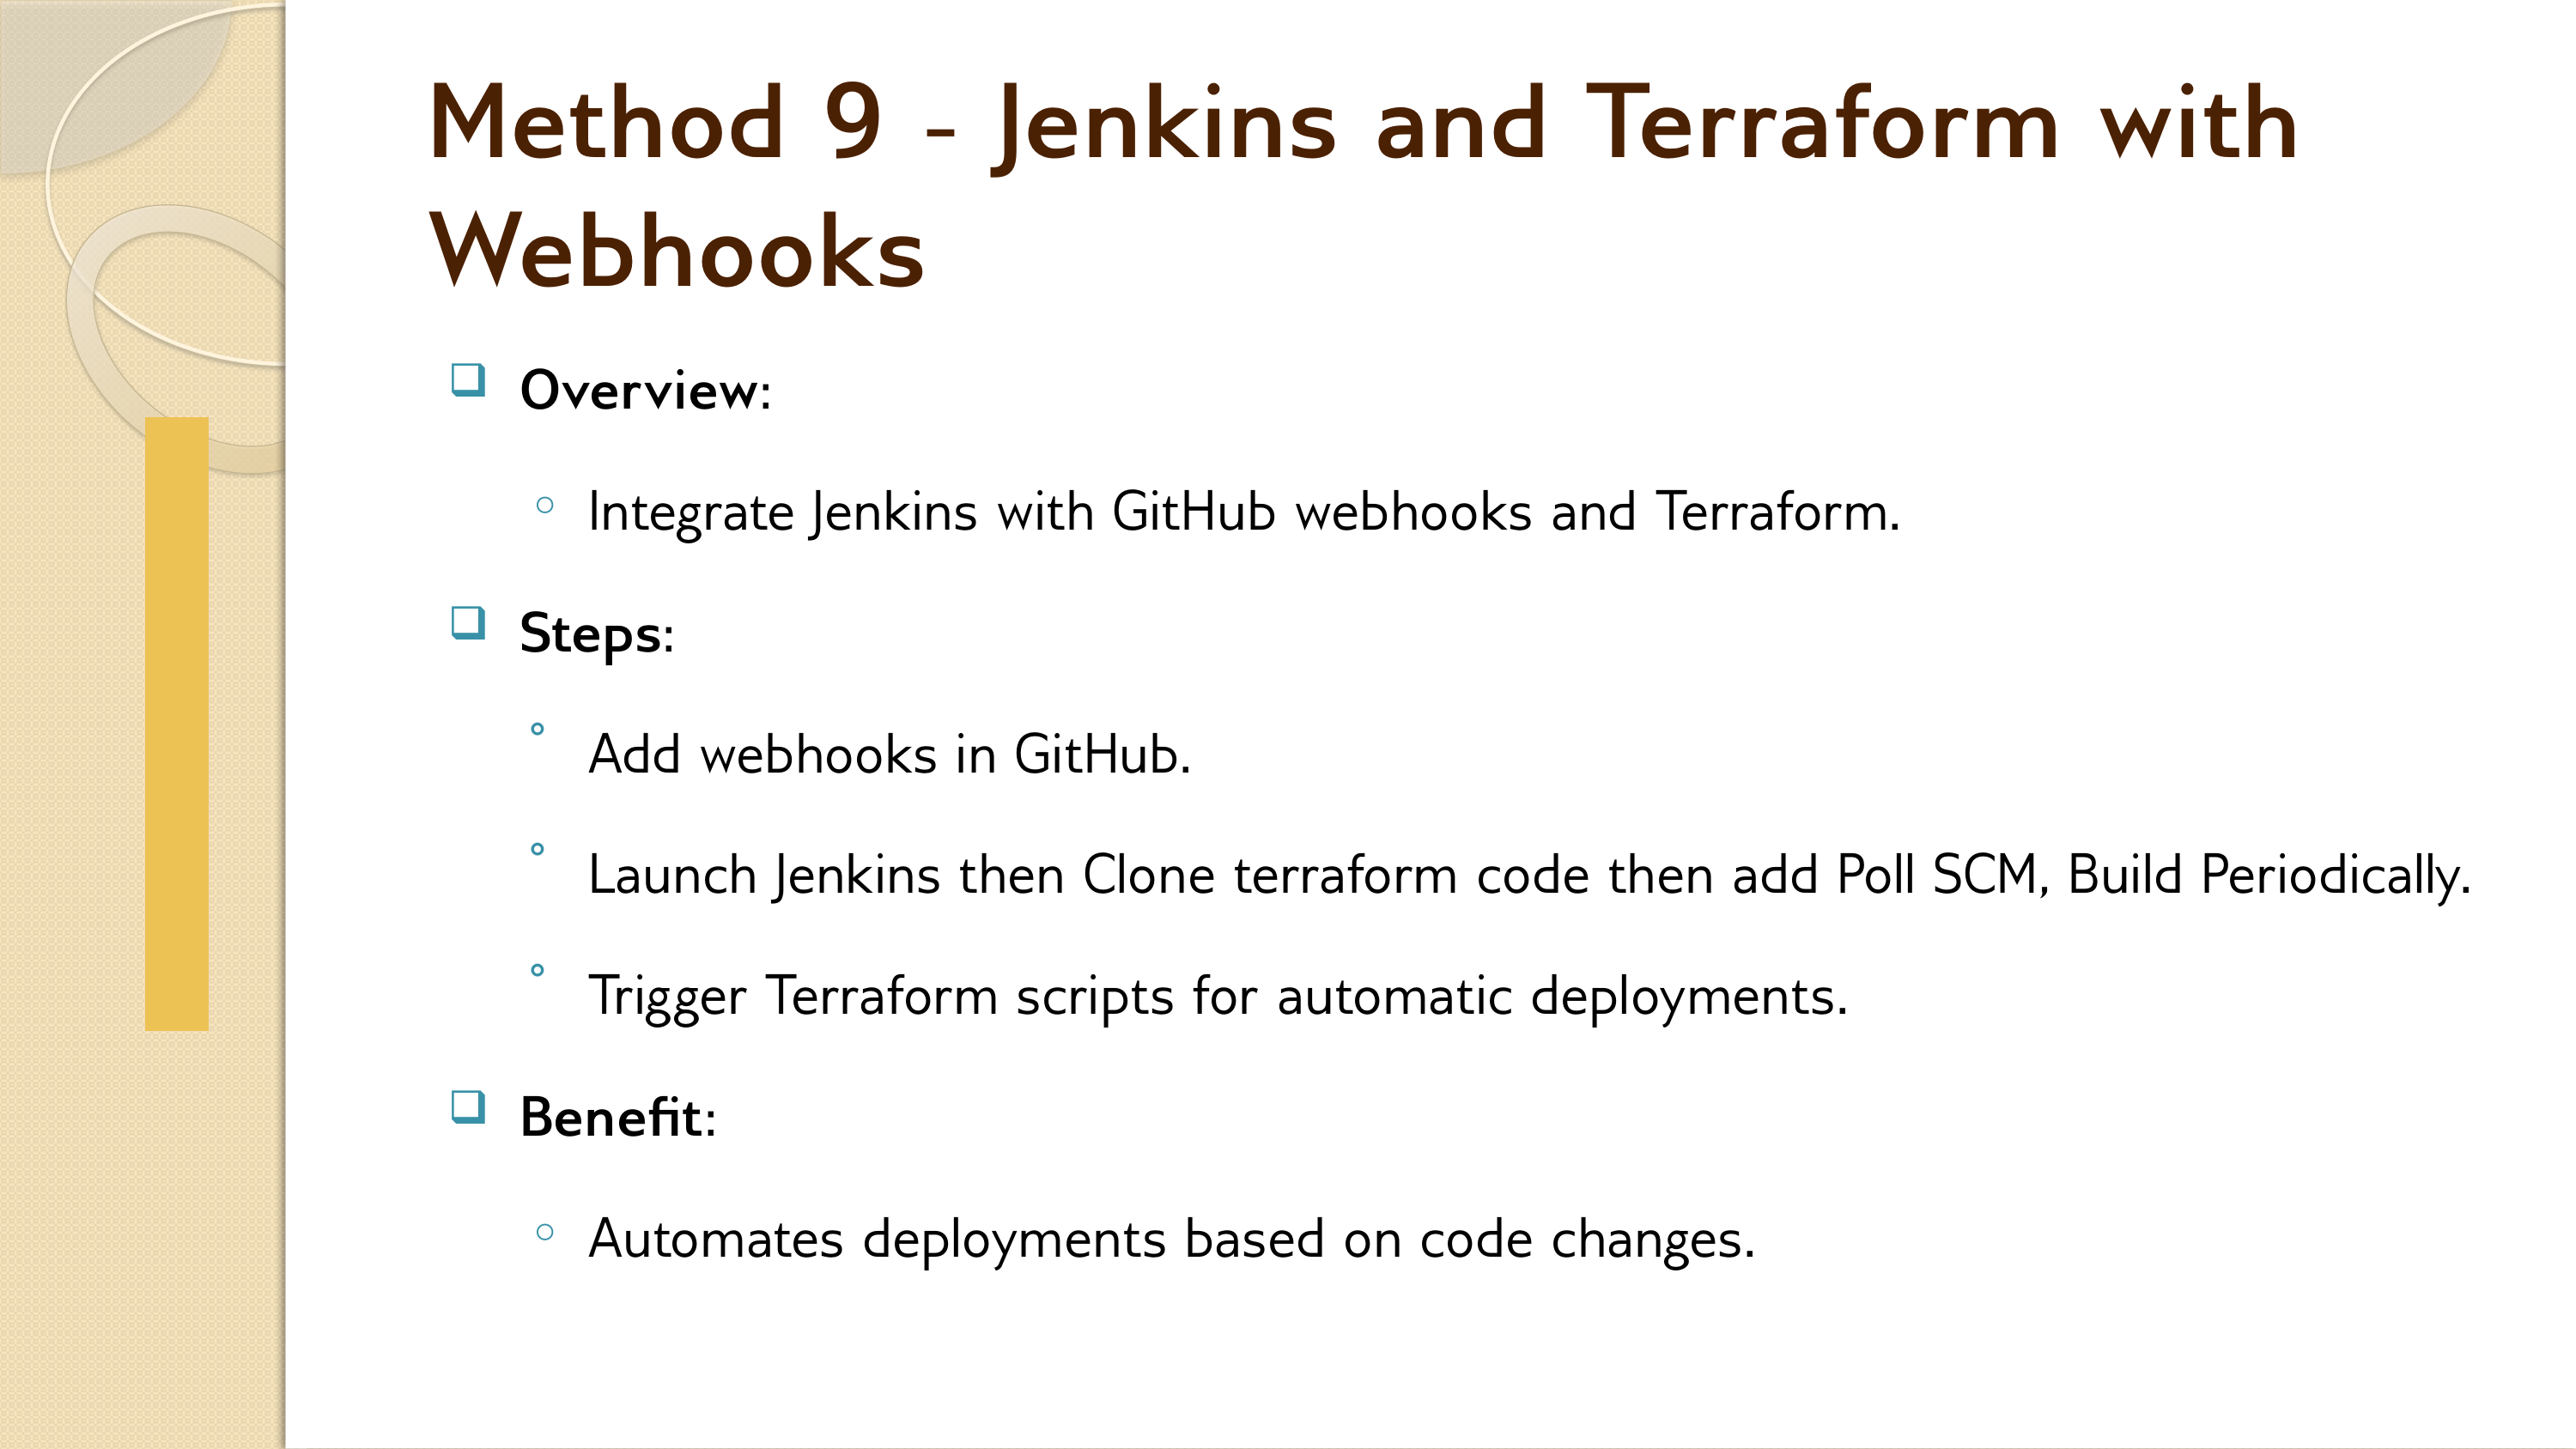

# Method 9 - Jenkins and Terraform with Webhooks
Overview:
Integrate Jenkins with GitHub webhooks and Terraform.
Steps:
Add webhooks in GitHub.
Launch Jenkins then Clone terraform code then add Poll SCM, Build Periodically.
Trigger Terraform scripts for automatic deployments.
Benefit:
Automates deployments based on code changes.